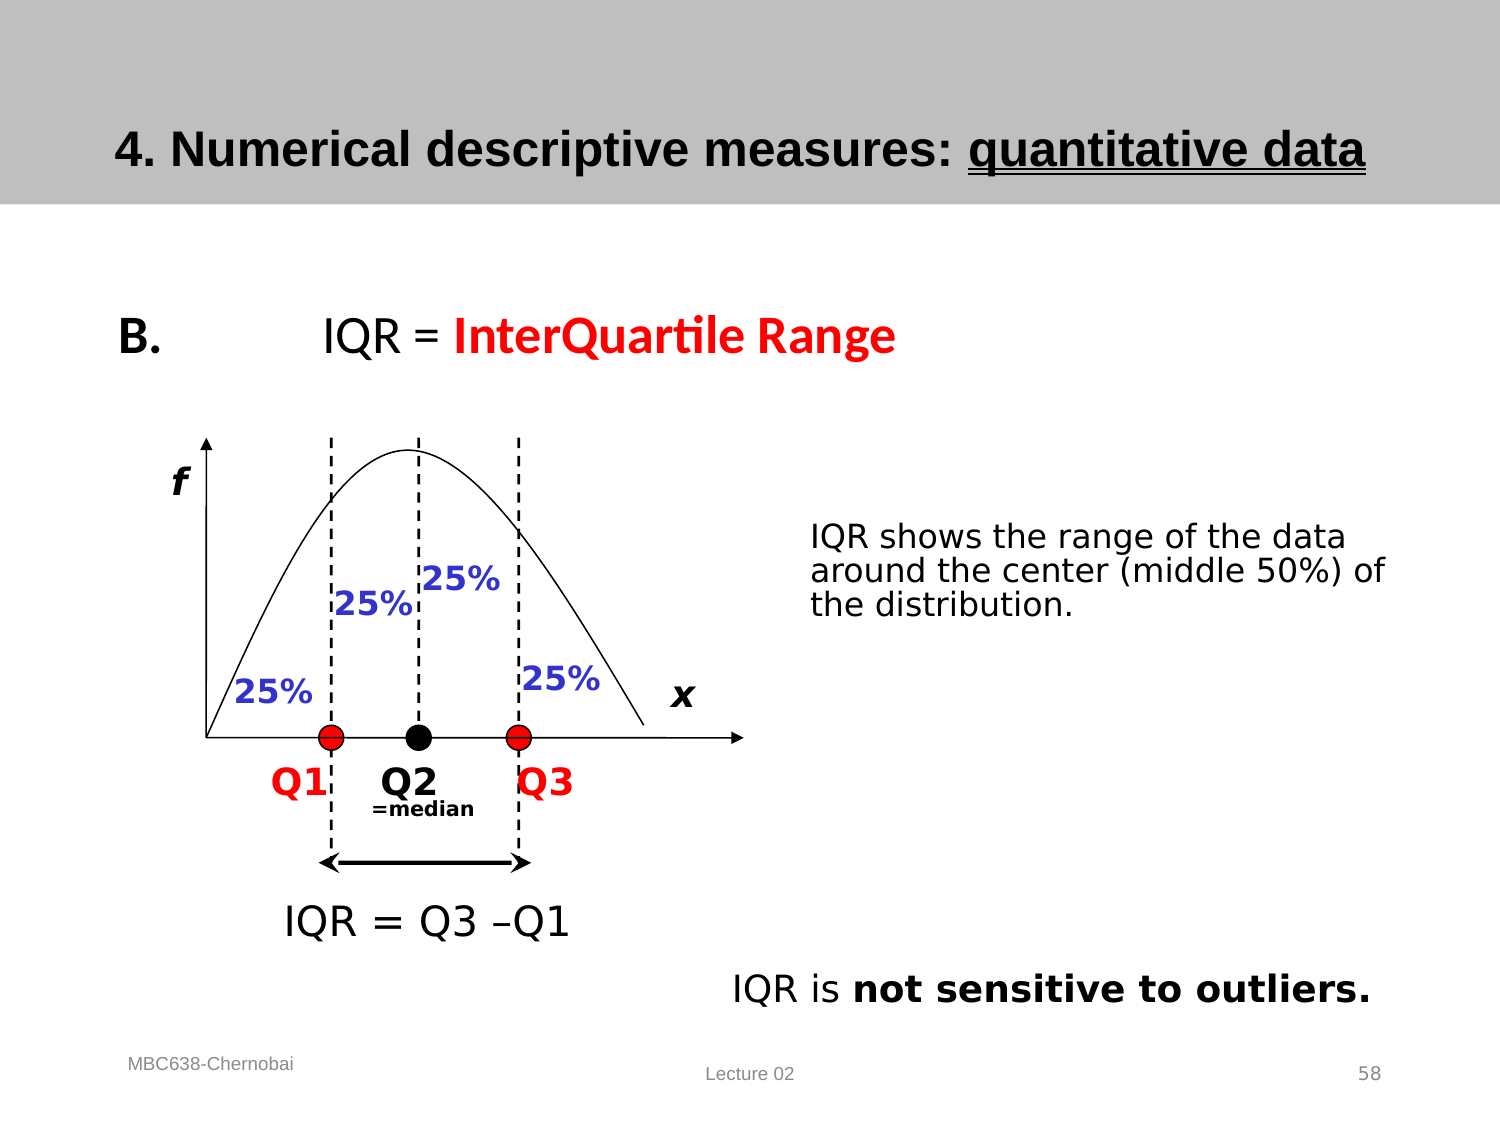

# 4. Numerical descriptive measures: quantitative data
B.             IQR = InterQuartile Range

f
IQR shows the range of the data around the center (middle 50%) of the distribution.
25%
25%
25%
25%
x

 Q1    Q2      Q3

=median

IQR = Q3 –Q1
IQR is not sensitive to outliers.
MBC638-Chernobai
Lecture 02
58